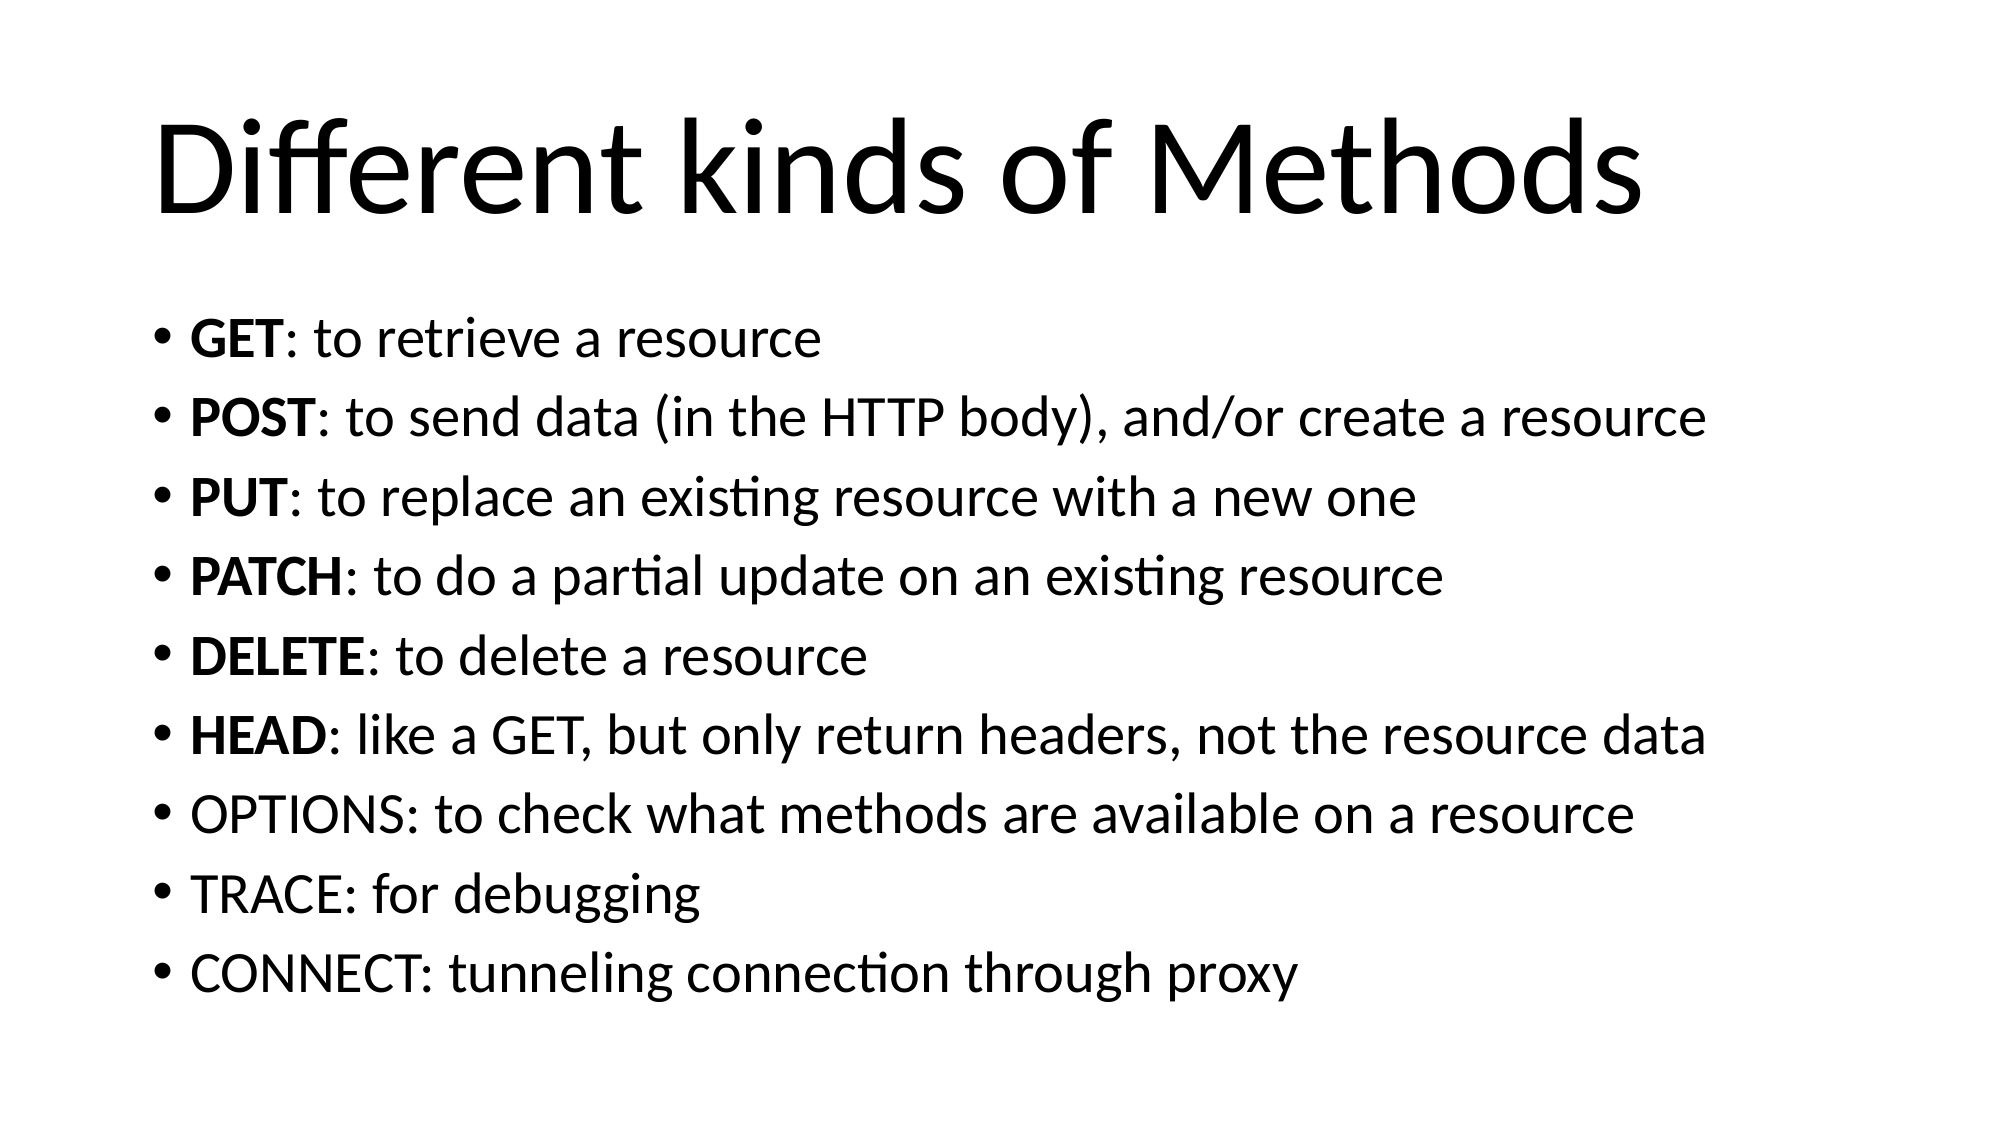

# Different kinds of Methods
GET: to retrieve a resource
POST: to send data (in the HTTP body), and/or create a resource
PUT: to replace an existing resource with a new one
PATCH: to do a partial update on an existing resource
DELETE: to delete a resource
HEAD: like a GET, but only return headers, not the resource data
OPTIONS: to check what methods are available on a resource
TRACE: for debugging
CONNECT: tunneling connection through proxy